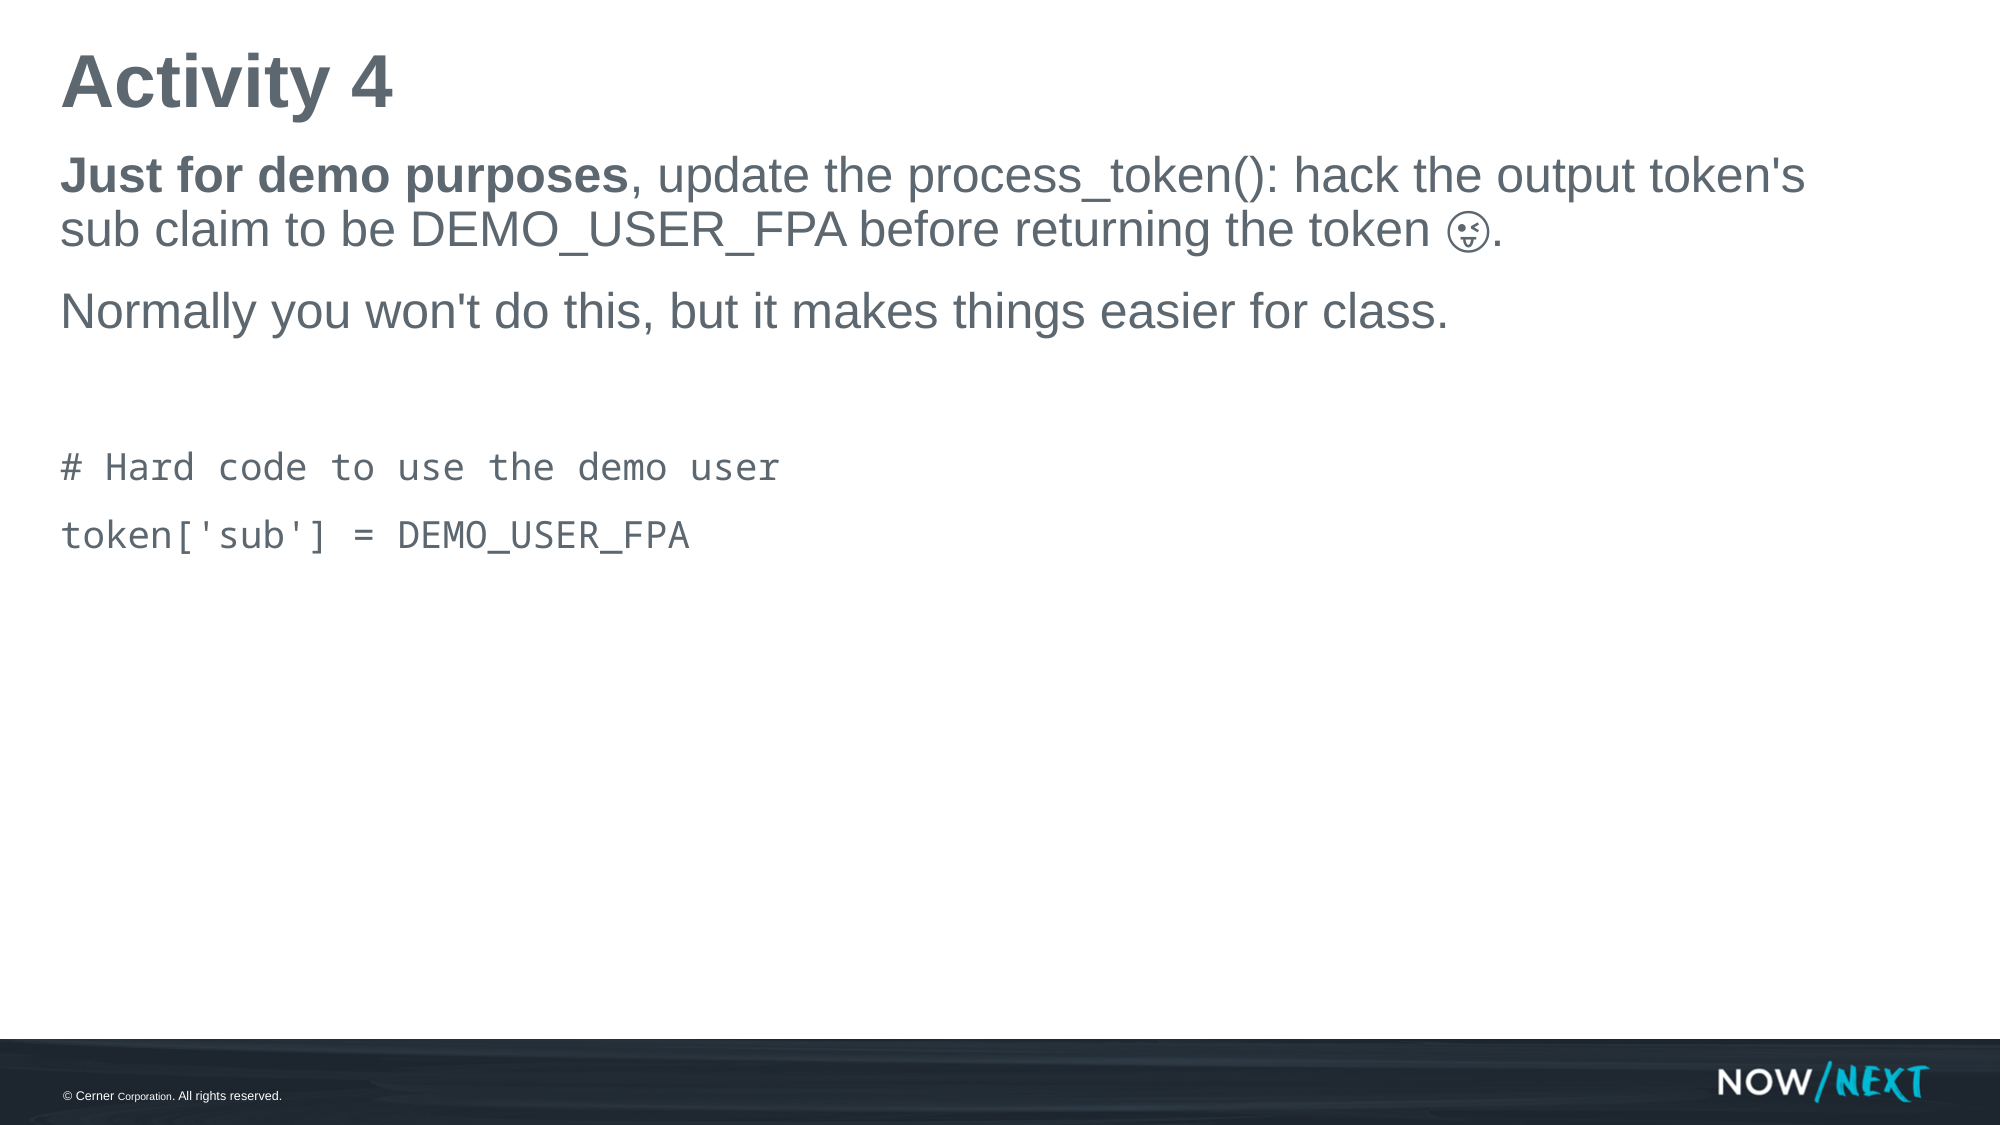

# Activity 4
Just for demo purposes, update the process_token(): hack the output token's sub claim to be DEMO_USER_FPA before returning the token 😜.
Normally you won't do this, but it makes things easier for class.

# Hard code to use the demo user
token['sub'] = DEMO_USER_FPA